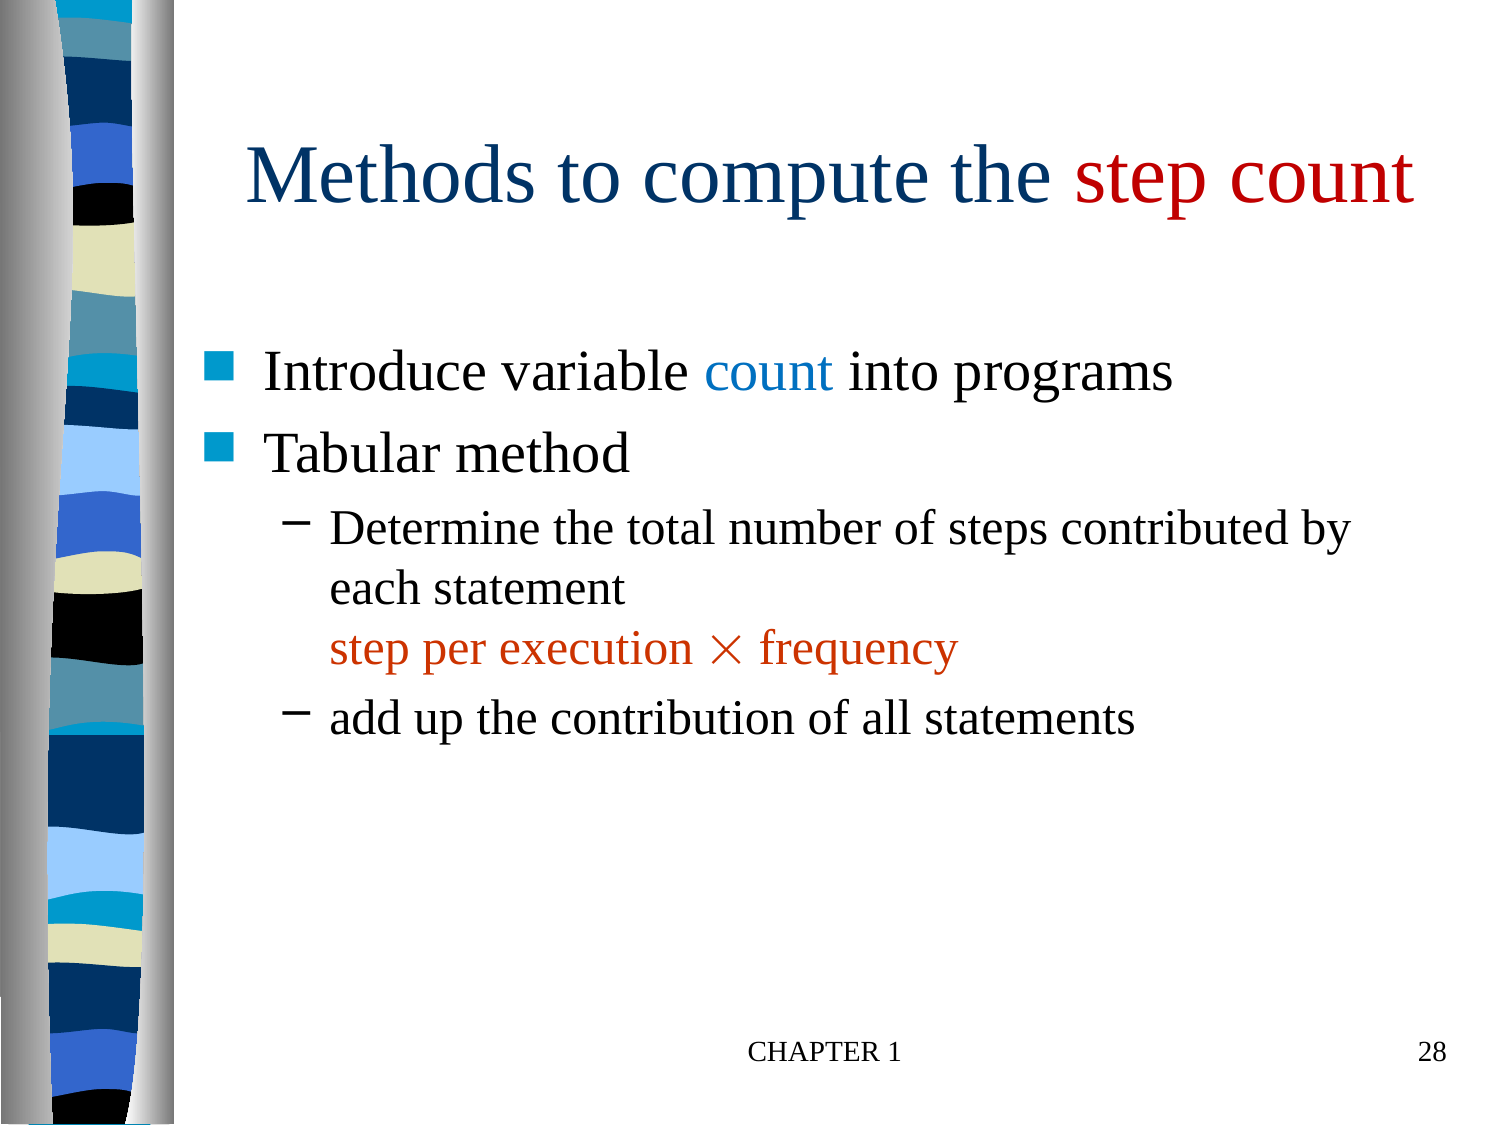

# Methods to compute the step count
Introduce variable count into programs
Tabular method
Determine the total number of steps contributed by each statement
step per execution × frequency
add up the contribution of all statements
CHAPTER 1
28